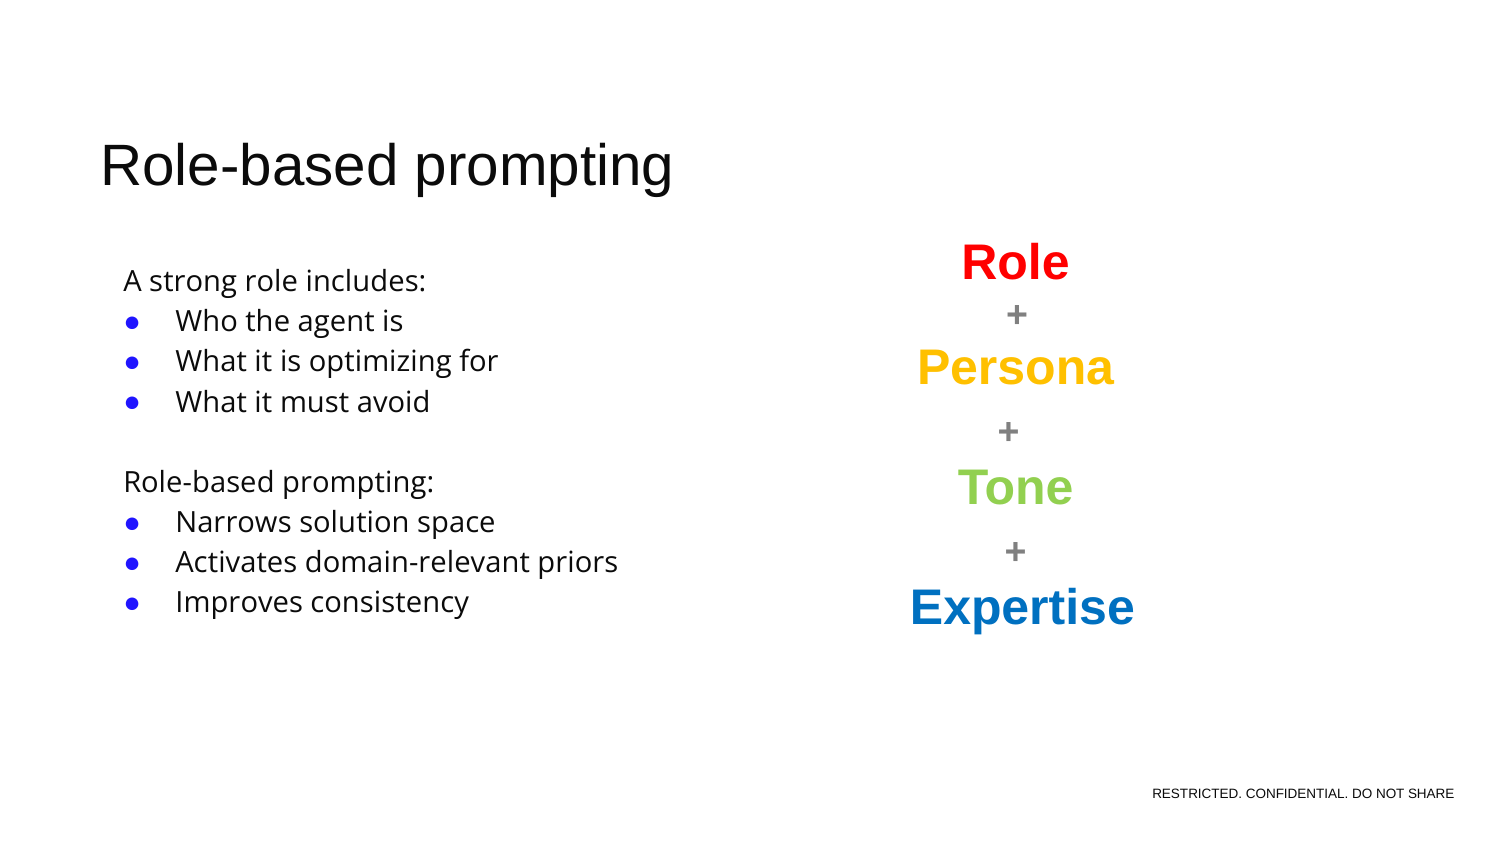

# Role-based prompting
Role
+
Persona
+
Tone
+
Expertise
A strong role includes:
Who the agent is
What it is optimizing for
What it must avoid

Role-based prompting:
Narrows solution space
Activates domain-relevant priors
Improves consistency